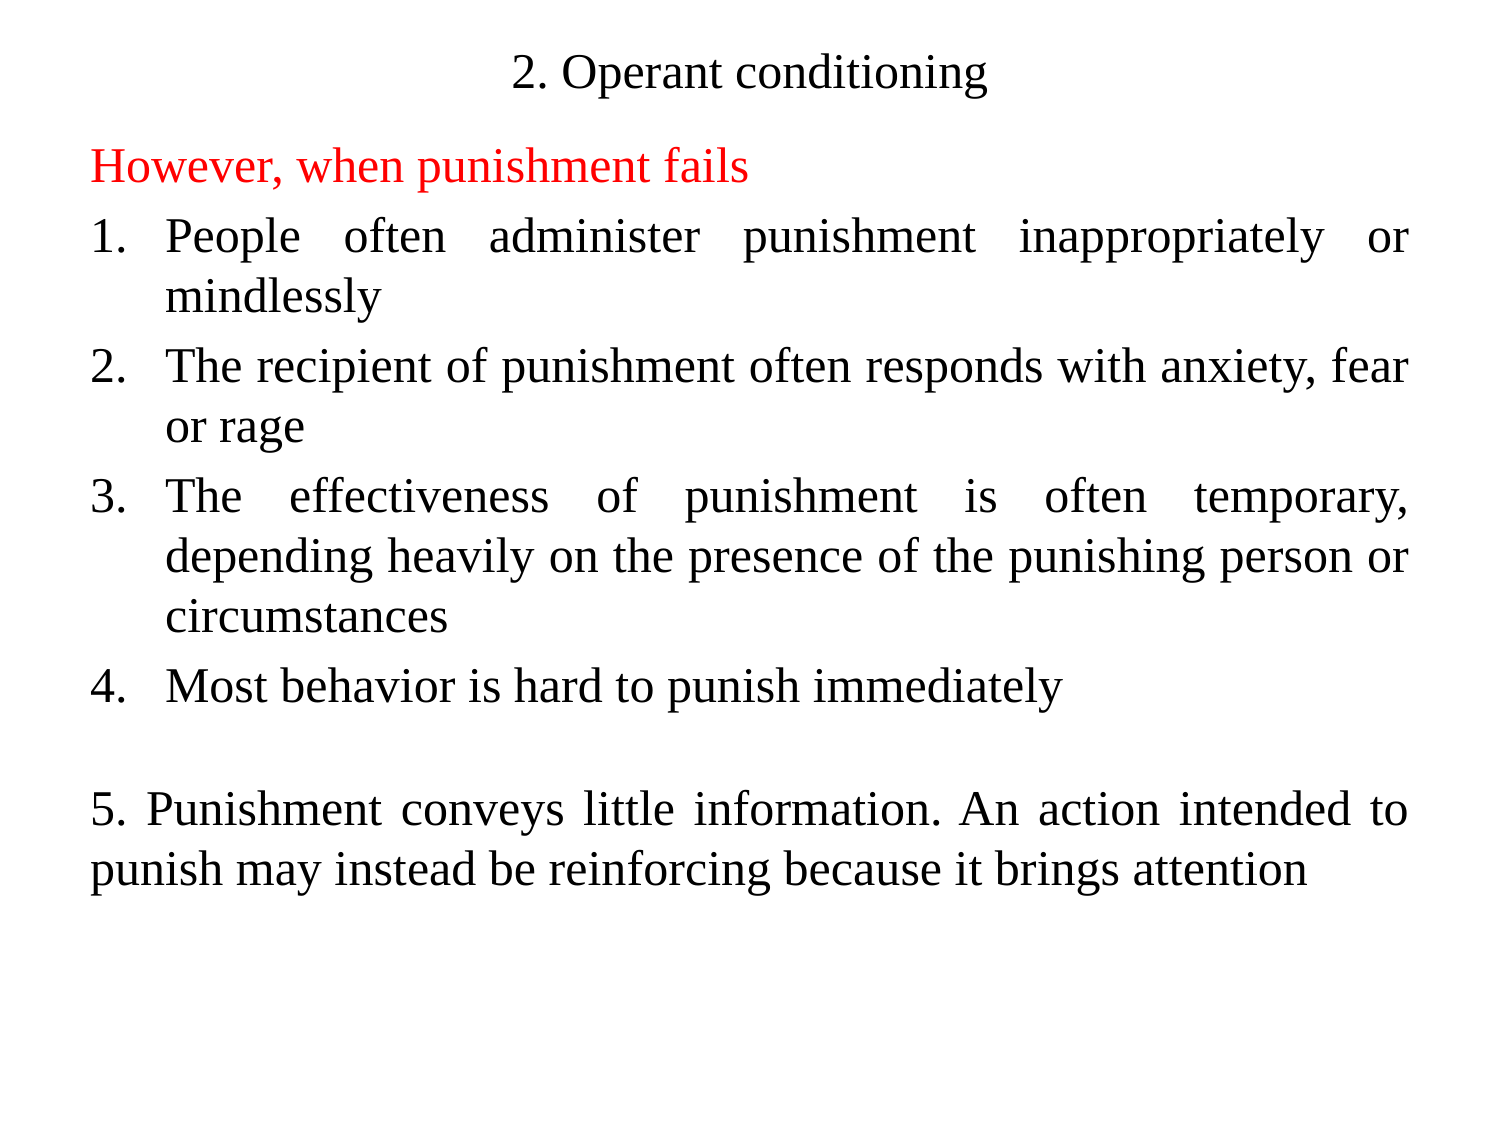

# 2. Operant conditioning
However, when punishment fails
People often administer punishment inappropriately or mindlessly
The recipient of punishment often responds with anxiety, fear or rage
The effectiveness of punishment is often temporary, depending heavily on the presence of the punishing person or circumstances
Most behavior is hard to punish immediately

5. Punishment conveys little information. An action intended to punish may instead be reinforcing because it brings attention